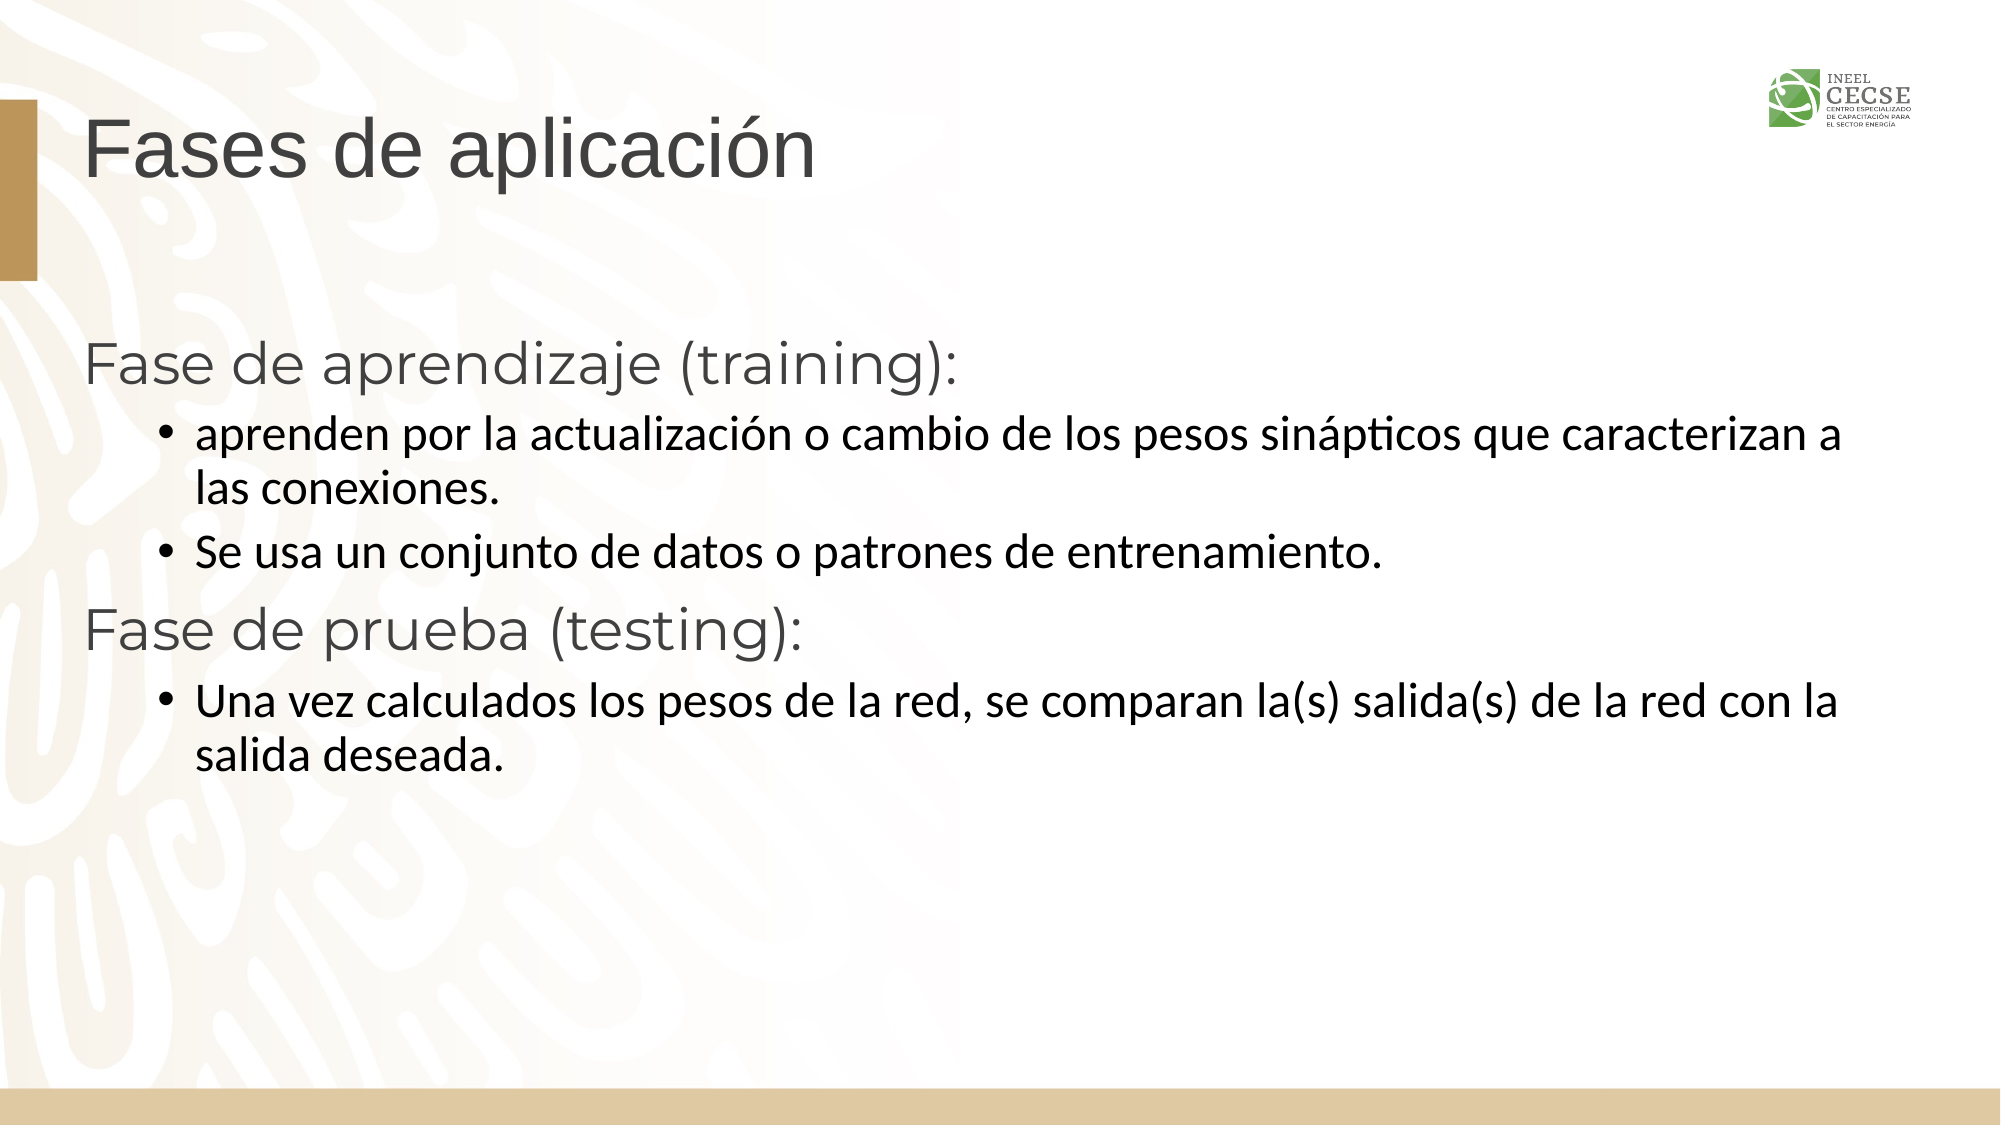

# Fases de aplicación
Fase de aprendizaje (training):
aprenden por la actualización o cambio de los pesos sinápticos que caracterizan a las conexiones.
Se usa un conjunto de datos o patrones de entrenamiento.
Fase de prueba (testing):
Una vez calculados los pesos de la red, se comparan la(s) salida(s) de la red con la salida deseada.